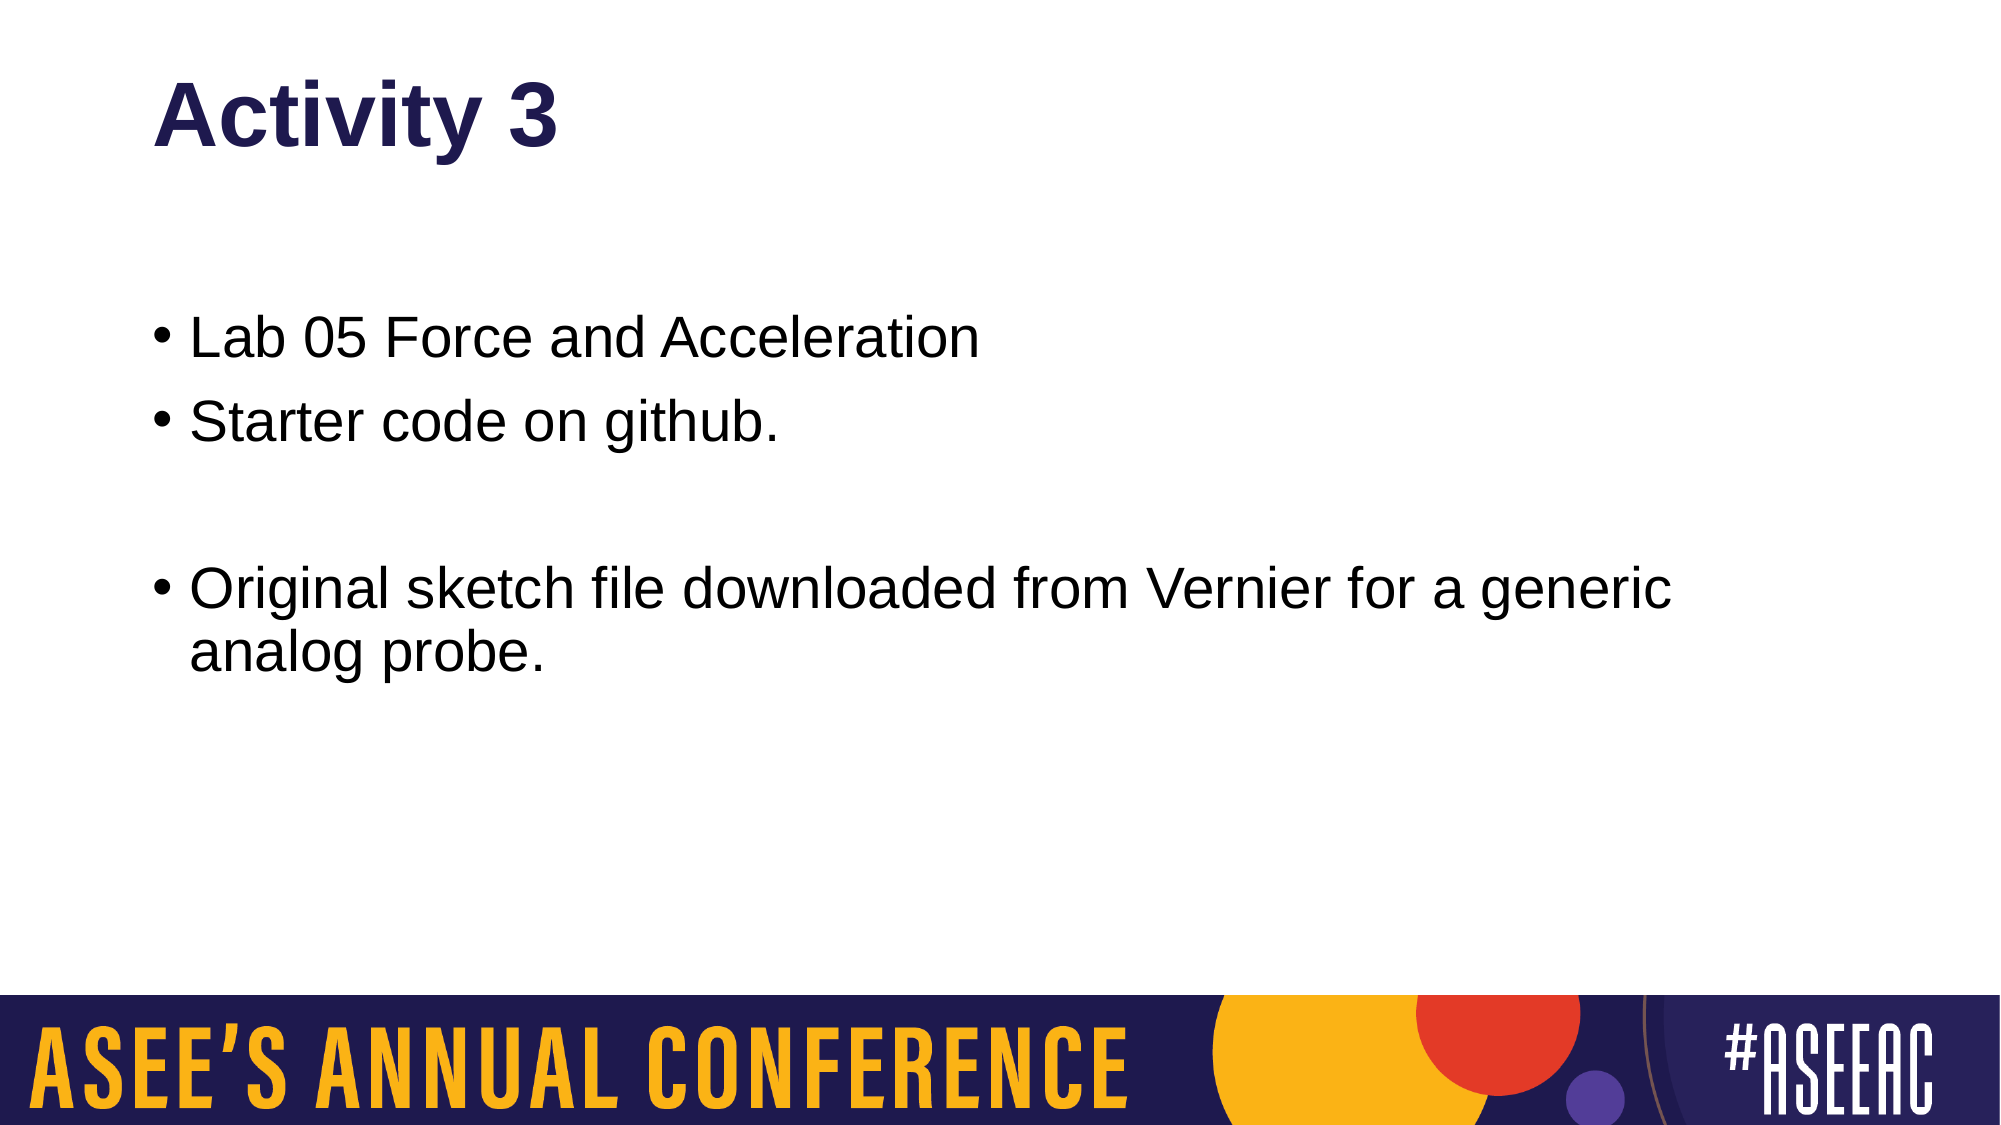

# Activity 3
Lab 05 Force and Acceleration
Starter code on github.

Original sketch file downloaded from Vernier for a generic analog probe.